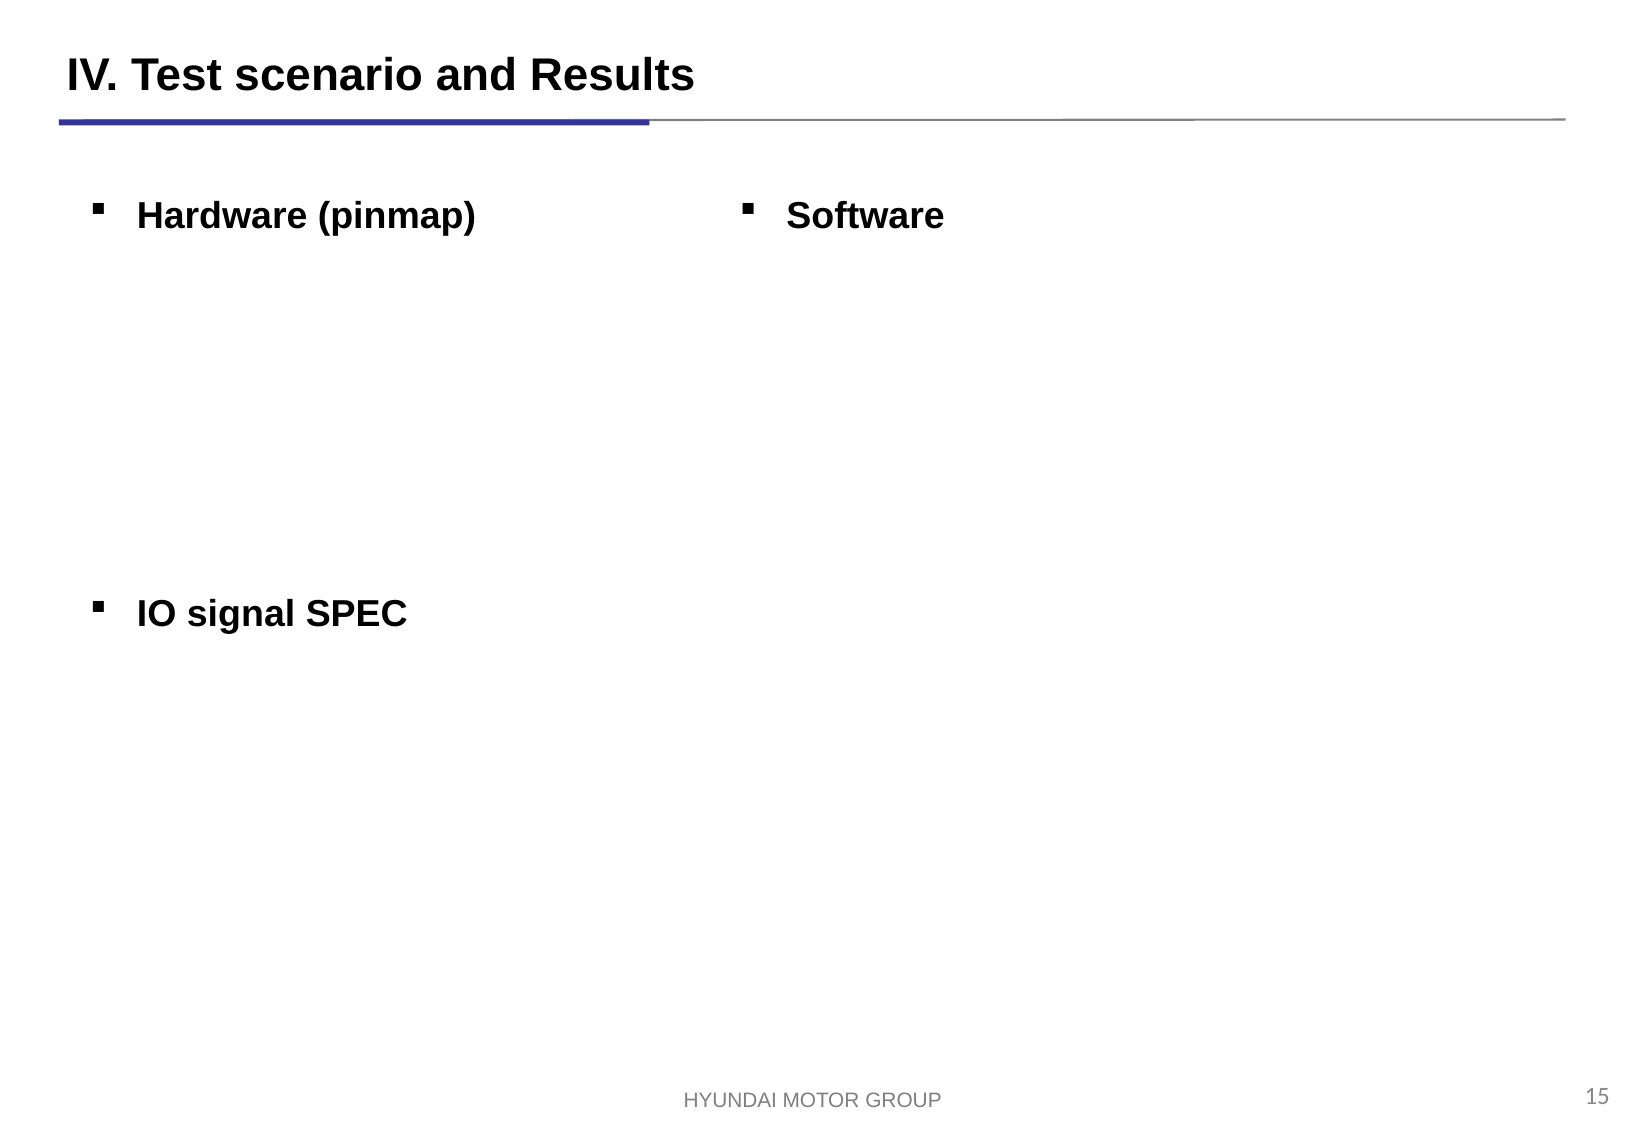

IV. Test scenario and Results
Hardware (pinmap)

IO signal SPEC

Software